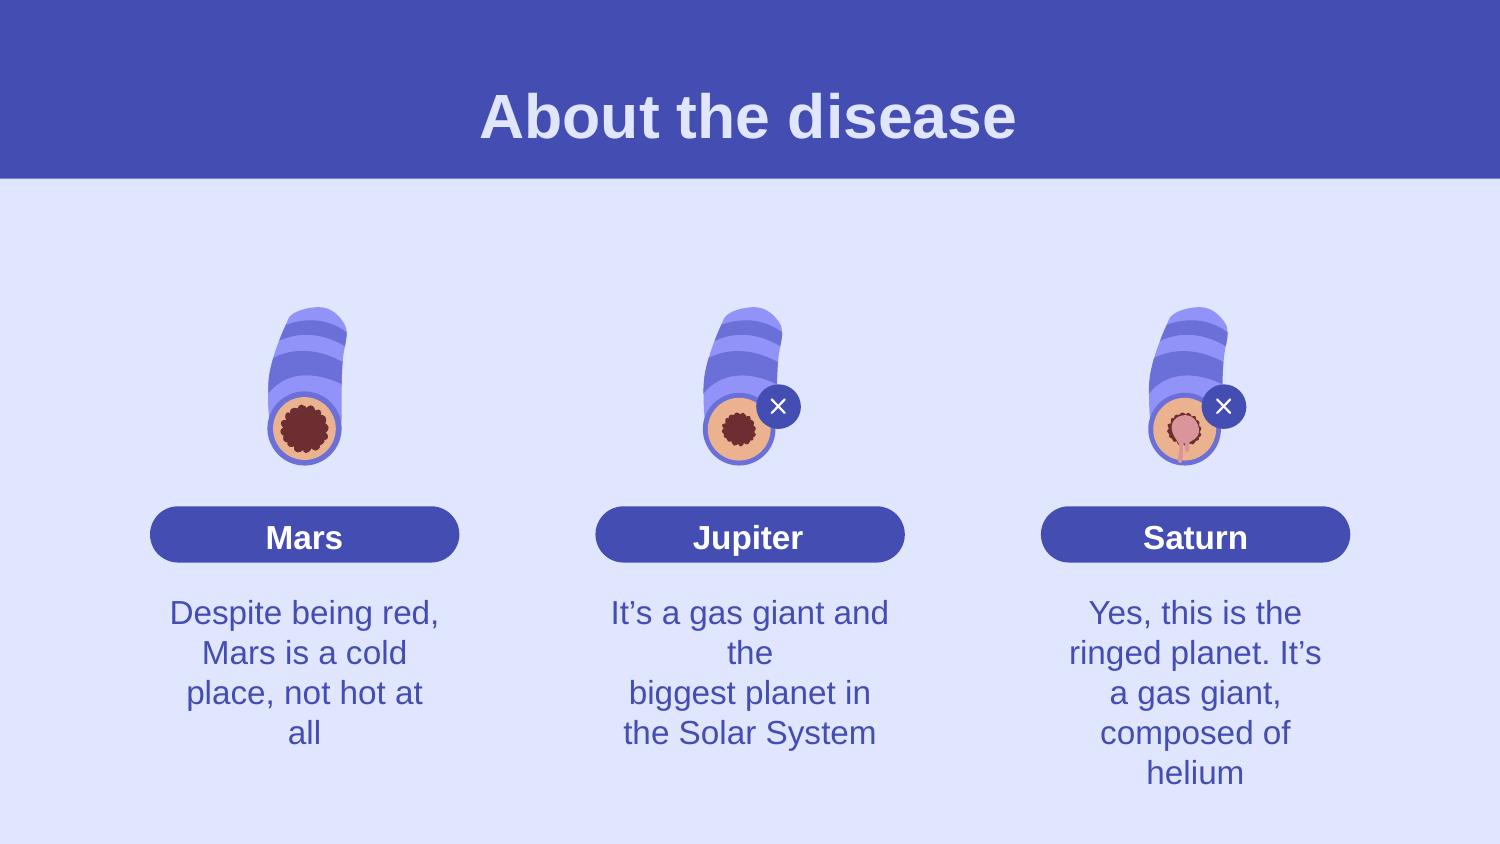

# About the disease

Mars
Jupiter
Saturn

Despite being red, Mars is a cold place, not hot at all
It’s a gas giant and the
biggest planet in the Solar System
Yes, this is the ringed planet. It’s a gas giant, composed of helium